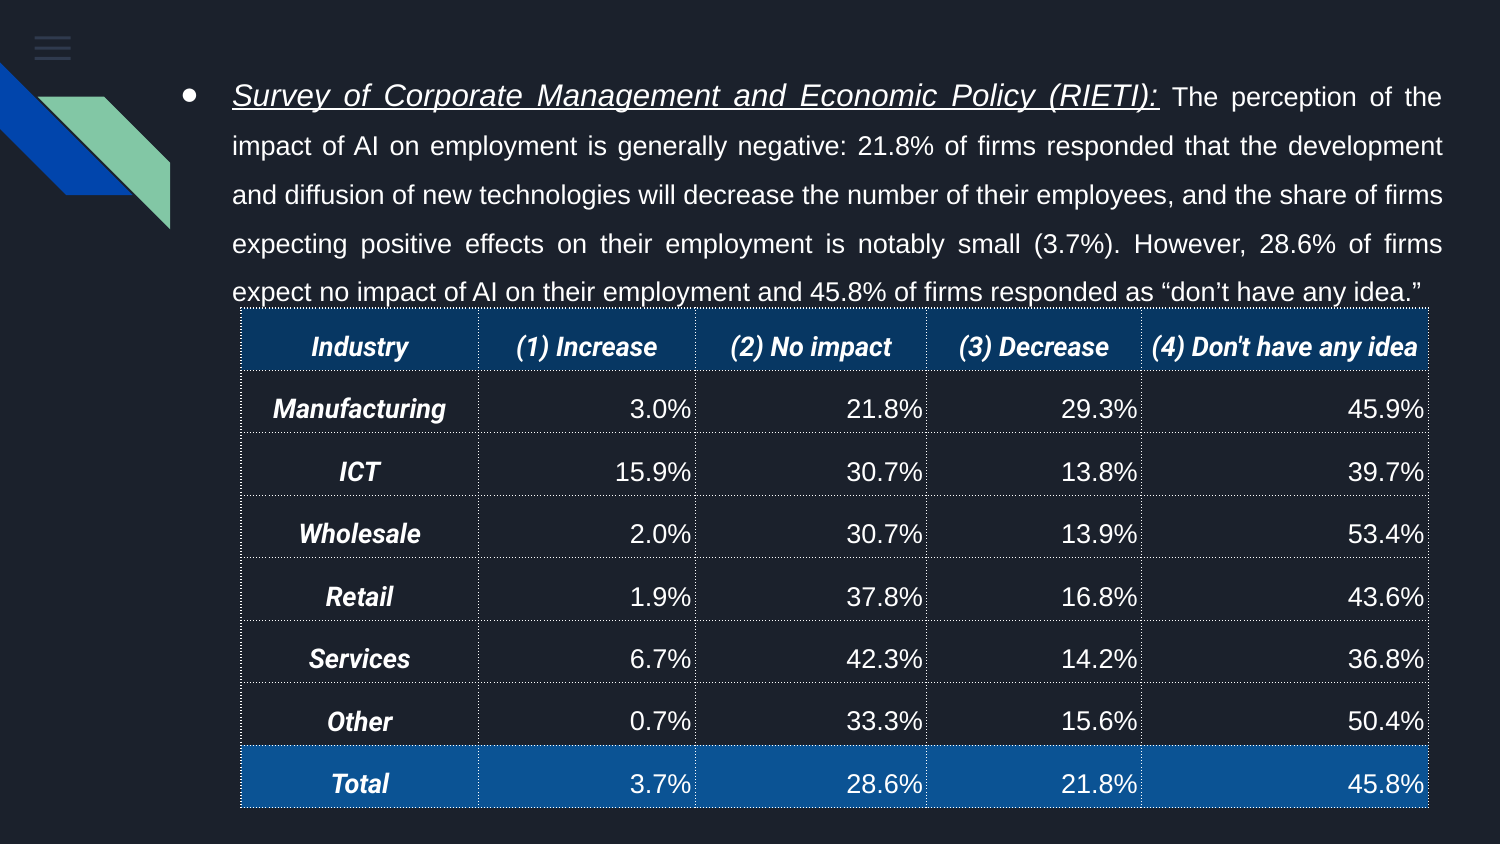

Survey of Corporate Management and Economic Policy (RIETI): The perception of the impact of AI on employment is generally negative: 21.8% of firms responded that the development and diffusion of new technologies will decrease the number of their employees, and the share of firms expecting positive effects on their employment is notably small (3.7%). However, 28.6% of firms expect no impact of AI on their employment and 45.8% of firms responded as “don’t have any idea.”

| Industry | (1) Increase | (2) No impact | (3) Decrease | (4) Don't have any idea |
| --- | --- | --- | --- | --- |
| Manufacturing | 3.0% | 21.8% | 29.3% | 45.9% |
| ICT | 15.9% | 30.7% | 13.8% | 39.7% |
| Wholesale | 2.0% | 30.7% | 13.9% | 53.4% |
| Retail | 1.9% | 37.8% | 16.8% | 43.6% |
| Services | 6.7% | 42.3% | 14.2% | 36.8% |
| Other | 0.7% | 33.3% | 15.6% | 50.4% |
| Total | 3.7% | 28.6% | 21.8% | 45.8% |